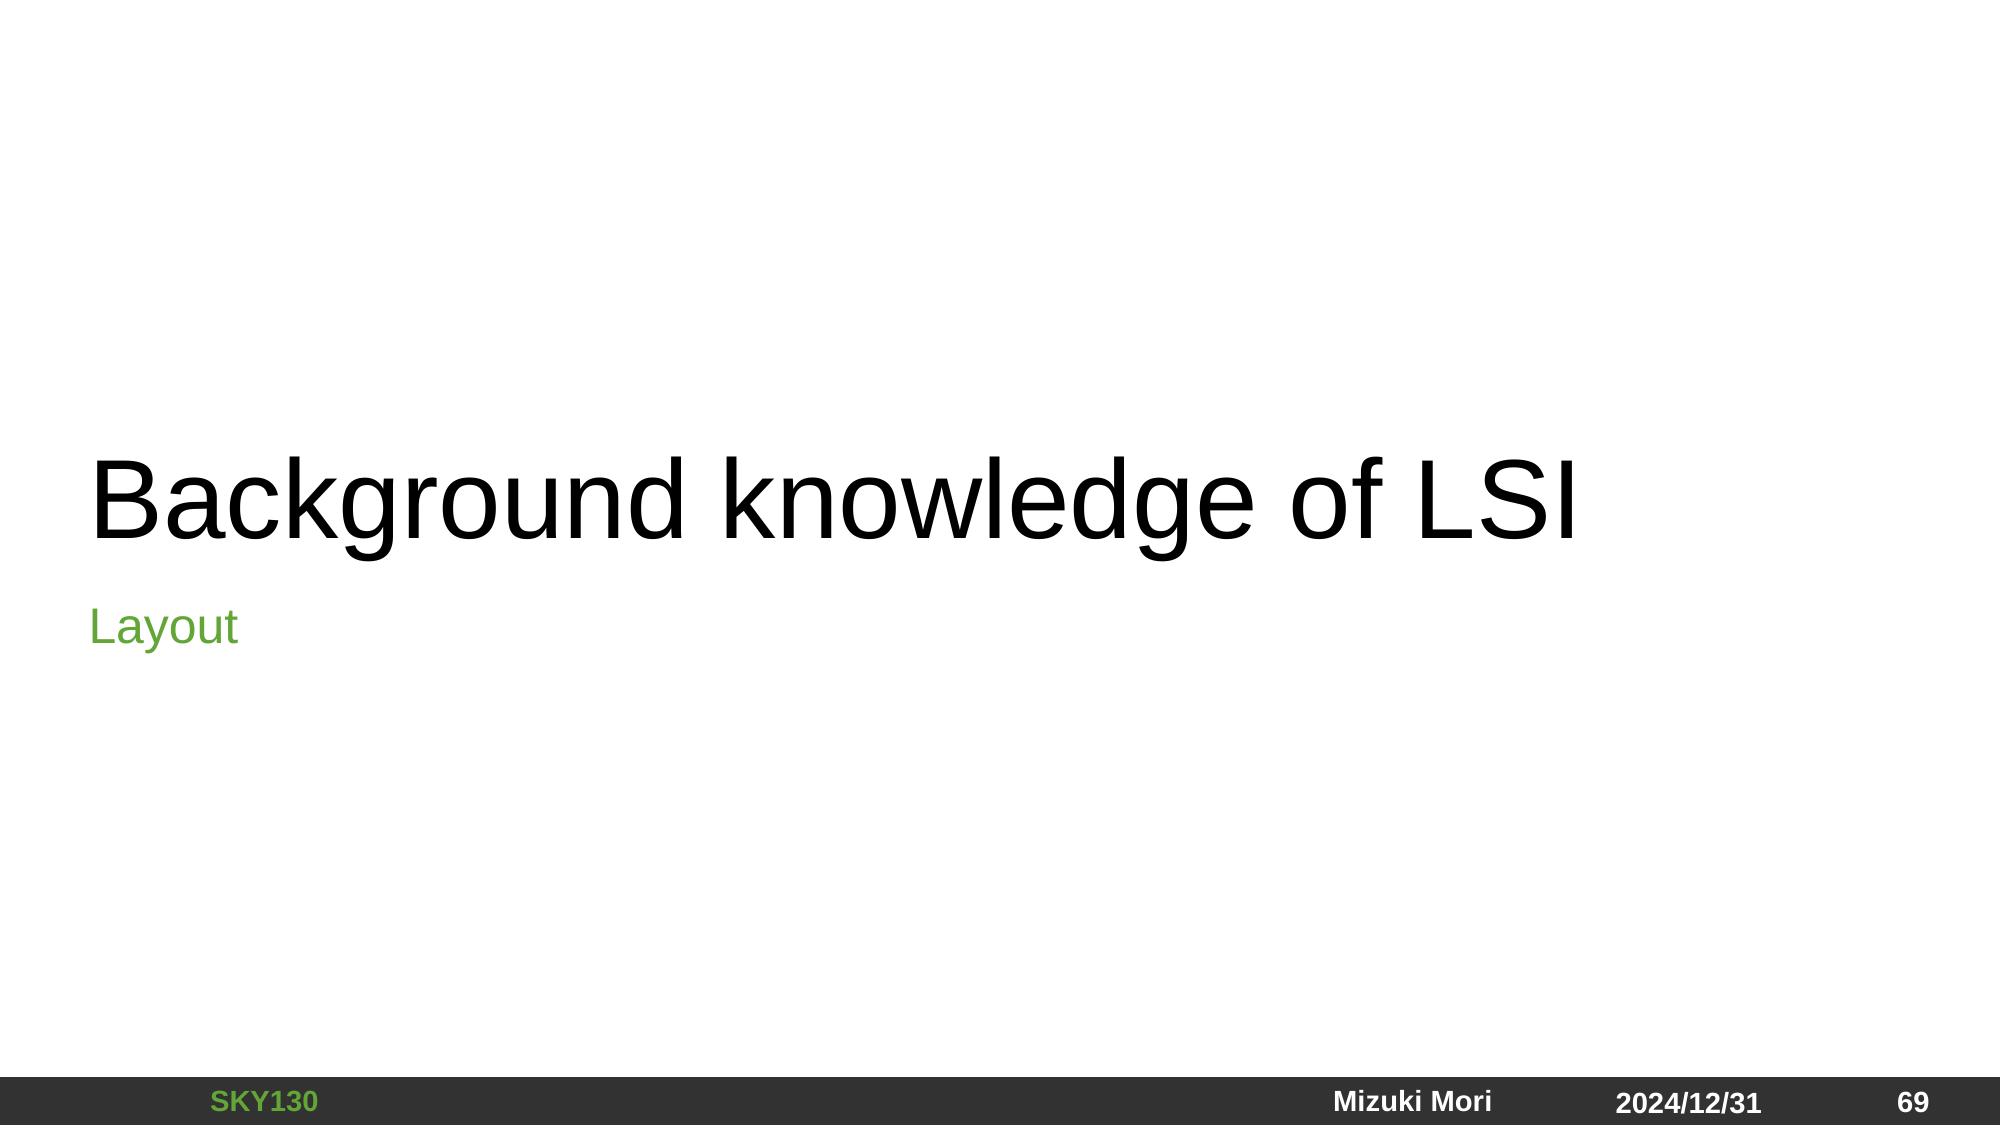

# Background knowledge of LSI
Layout
69
2024/12/31